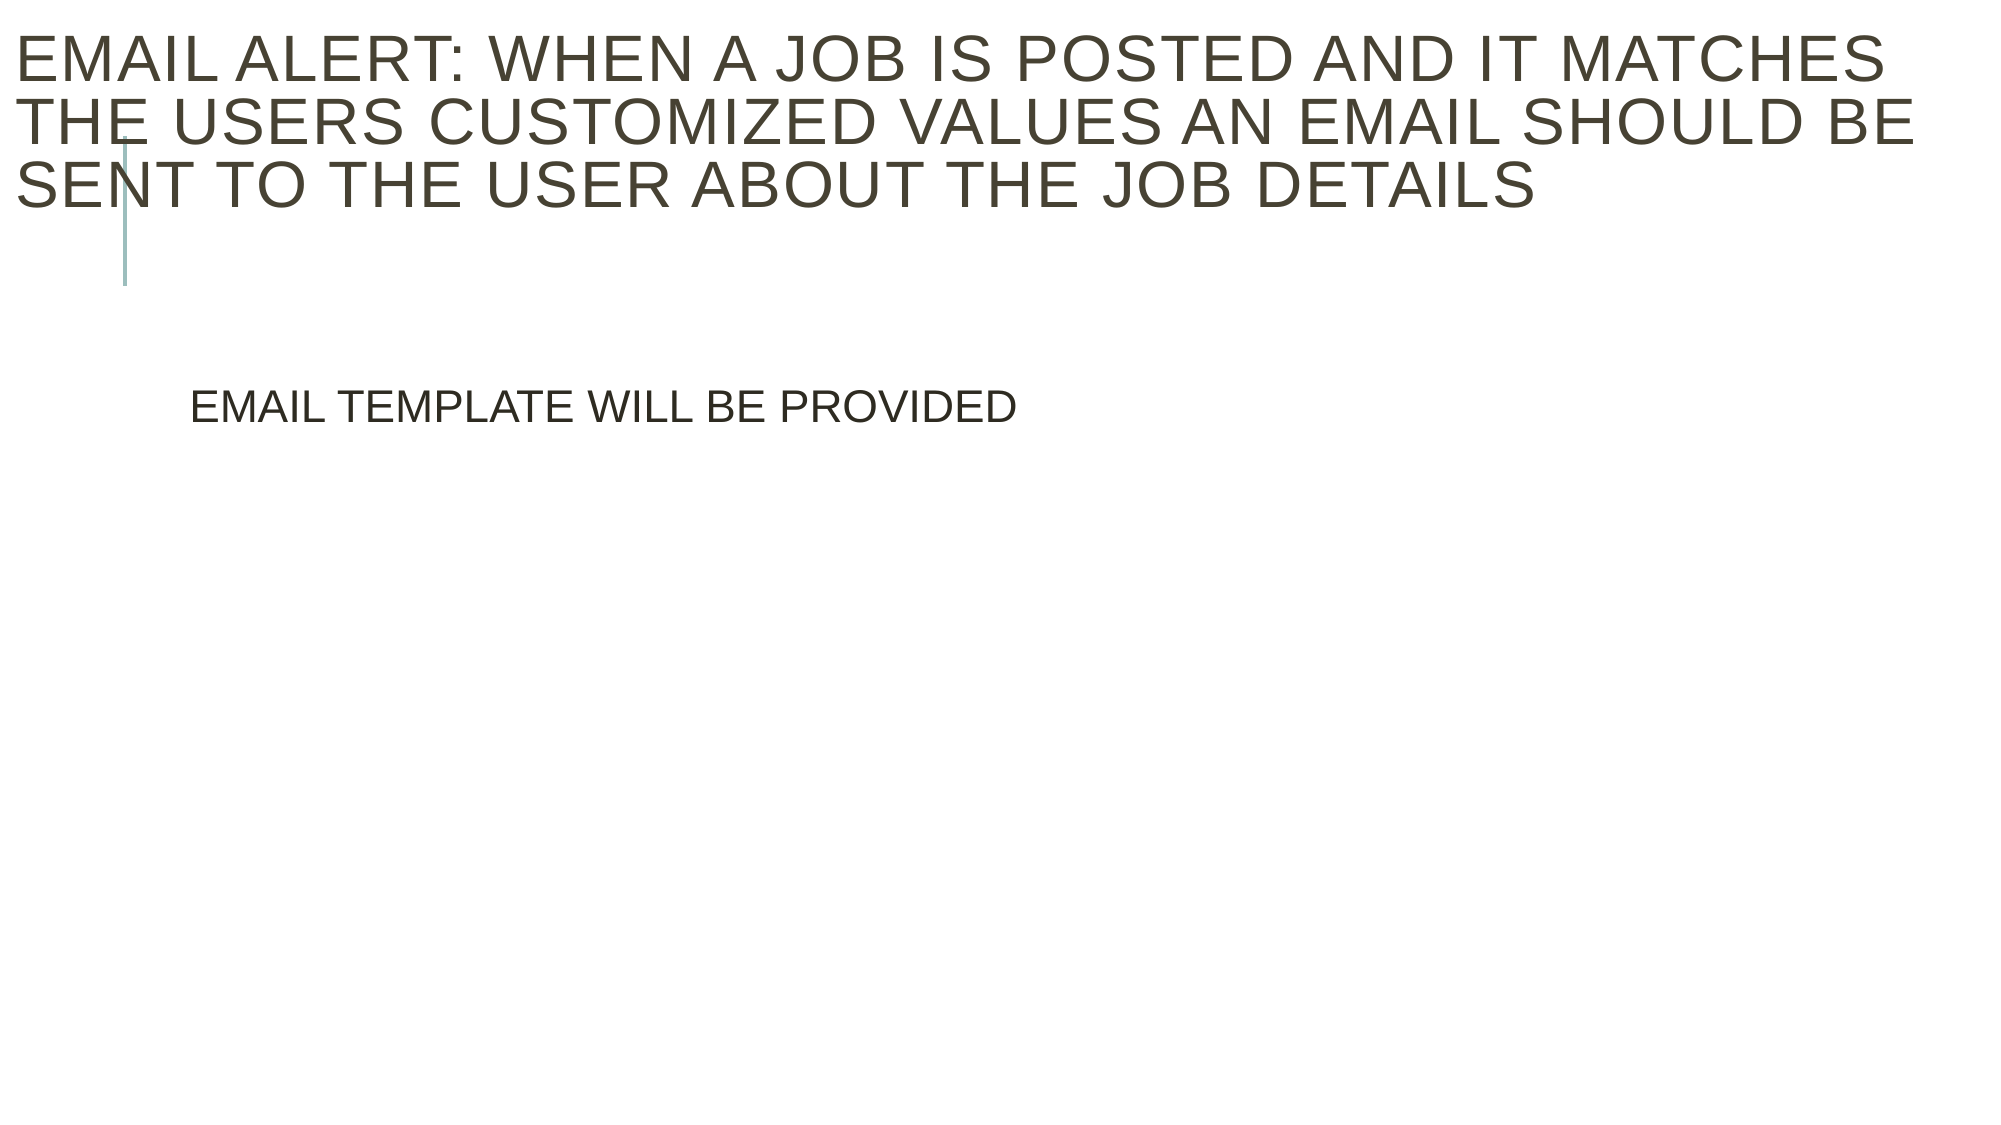

# EMAIL ALERT: WHEN A JOB IS POSTED AND IT MATCHES THE USERS CUSTOMIZED VALUES an email should be sent to the user ABOUT THE JOB DETAILS
EMAIL TEMPLATE WILL BE PROVIDED